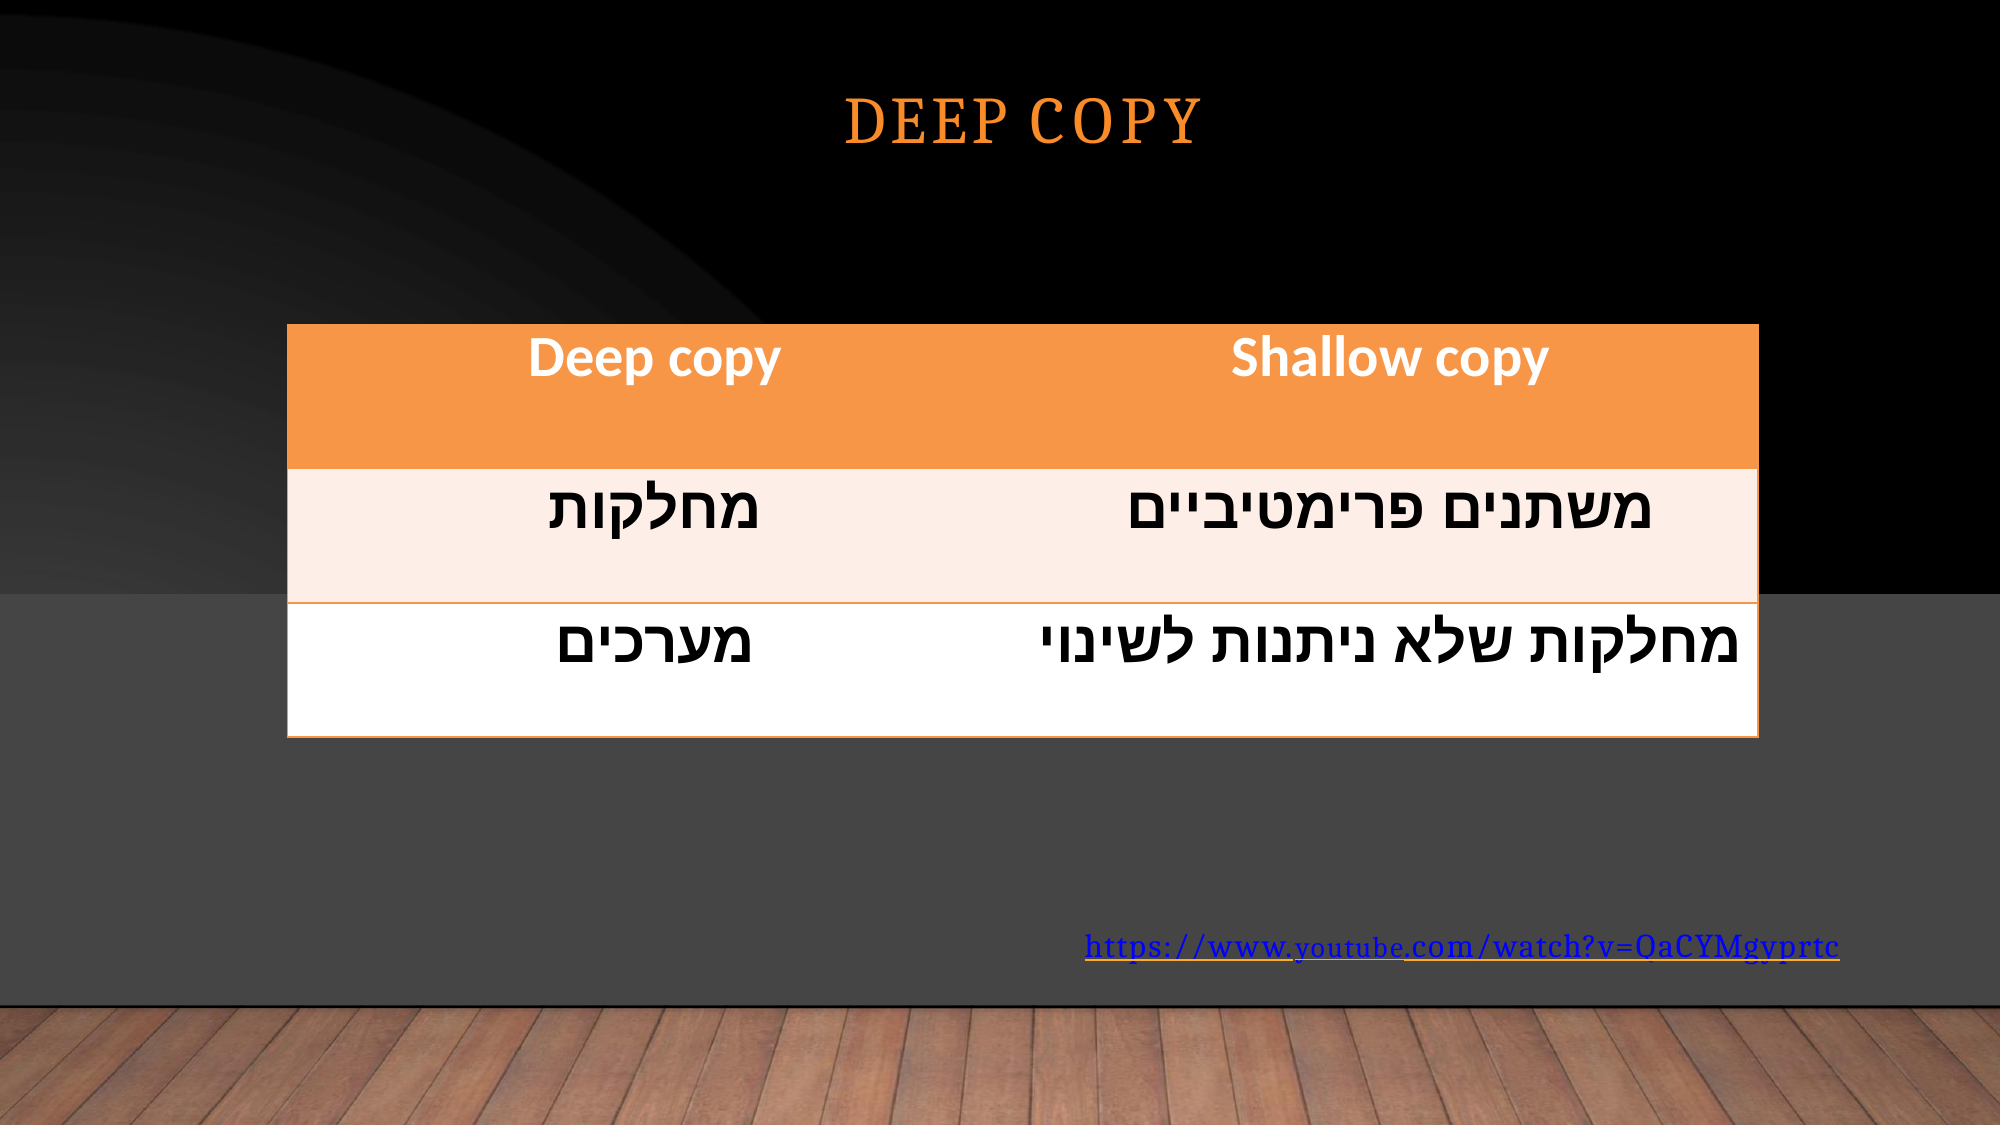

# DEEP COPY
| Deep copy | Shallow copy |
| --- | --- |
| מחלקות | משתנים פרימטיביים |
| מערכים | מחלקות שלא ניתנות לשינוי |
https://www.youtube.com/watch?v=QaCYMgyprtc